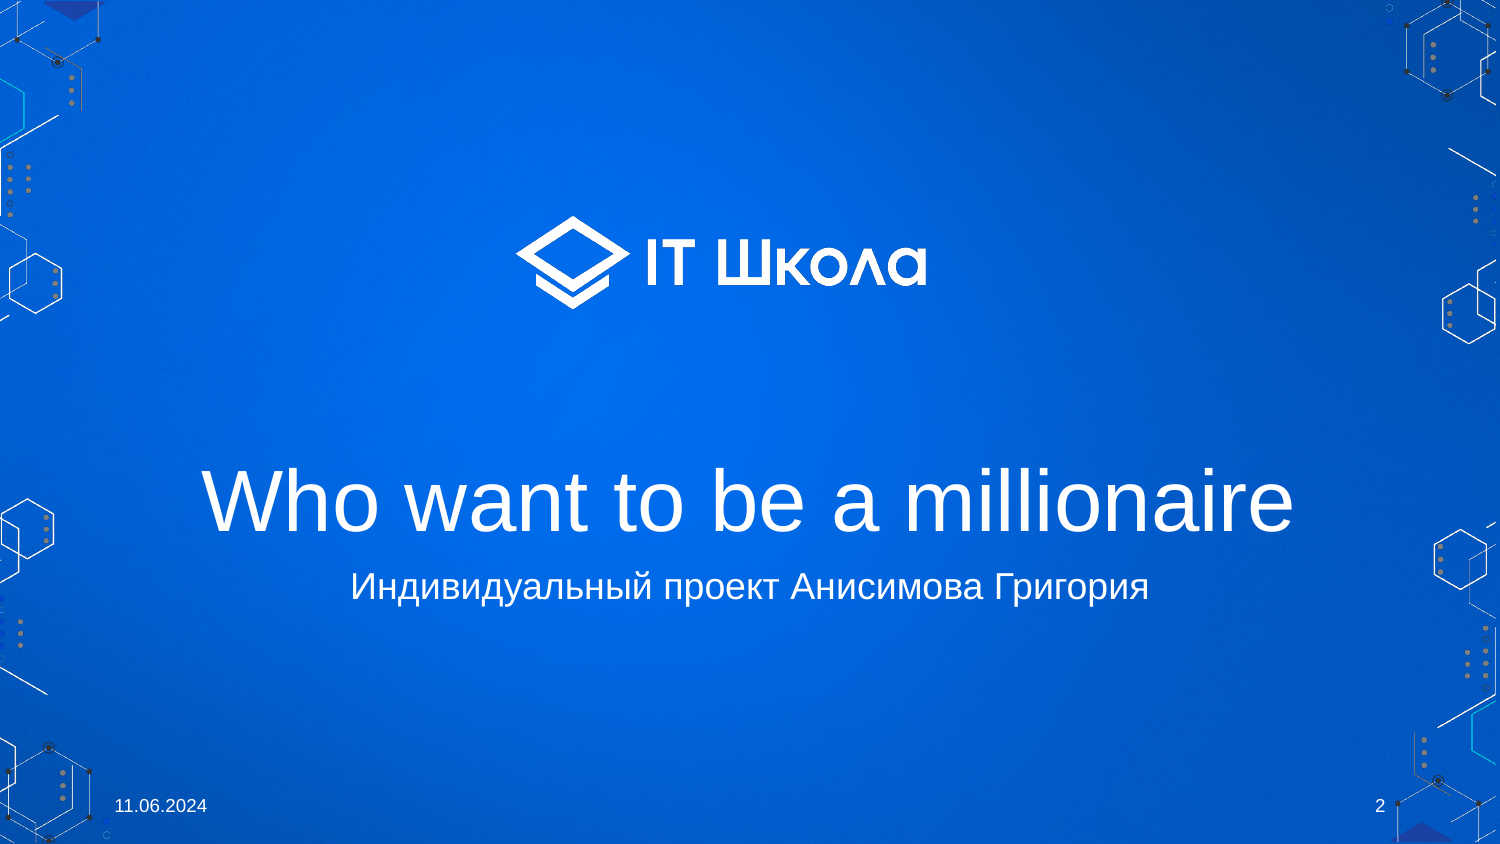

# Who want to be a millionaire
Индивидуальный проект Анисимова Григория
11.06.2024
2